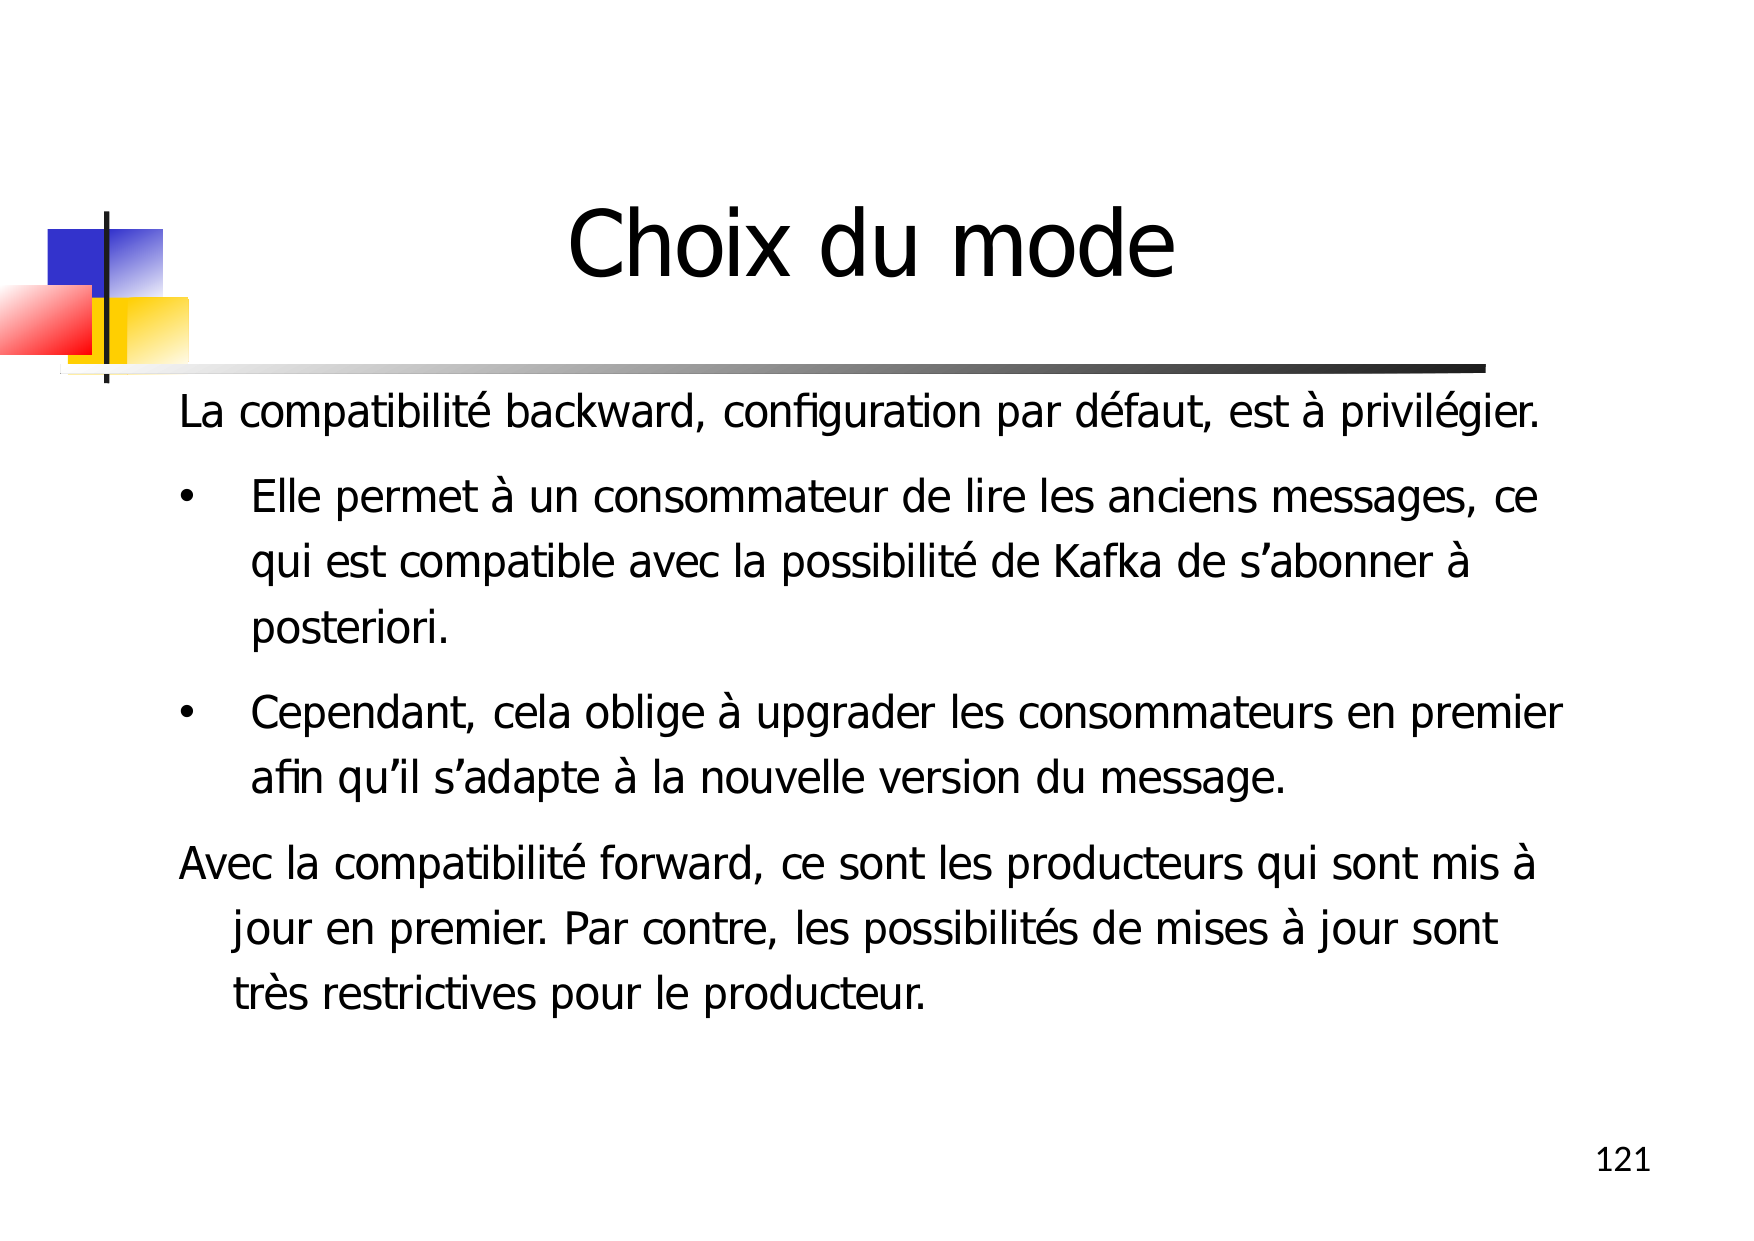

Choix du mode
La compatibilité backward, configuration par défaut, est à privilégier.
Elle permet à un consommateur de lire les anciens messages, ce qui est compatible avec la possibilité de Kafka de s’abonner à posteriori.
Cependant, cela oblige à upgrader les consommateurs en premier afin qu’il s’adapte à la nouvelle version du message.
Avec la compatibilité forward, ce sont les producteurs qui sont mis à jour en premier. Par contre, les possibilités de mises à jour sont très restrictives pour le producteur.